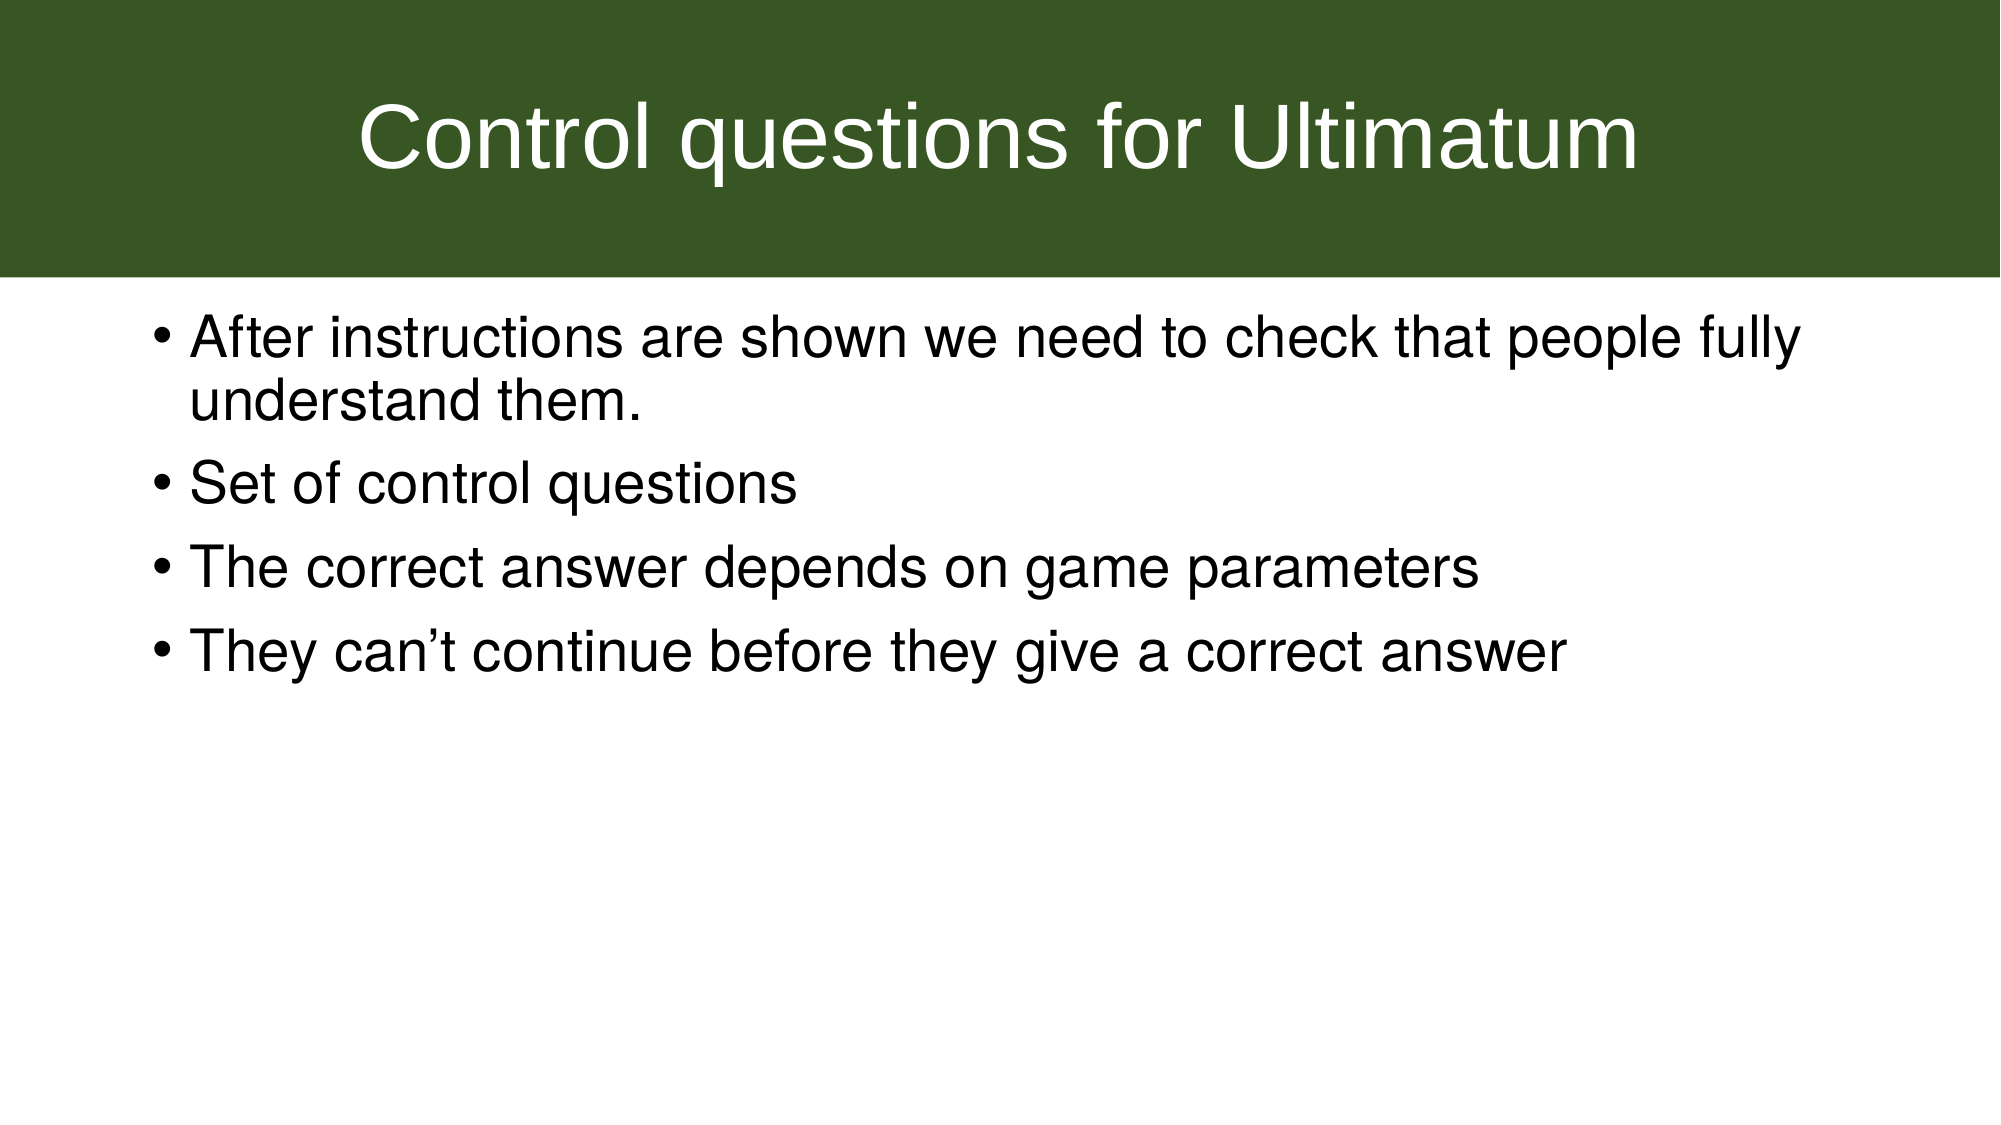

# Control questions for Ultimatum
After instructions are shown we need to check that people fully understand them.
Set of control questions
The correct answer depends on game parameters
They can’t continue before they give a correct answer